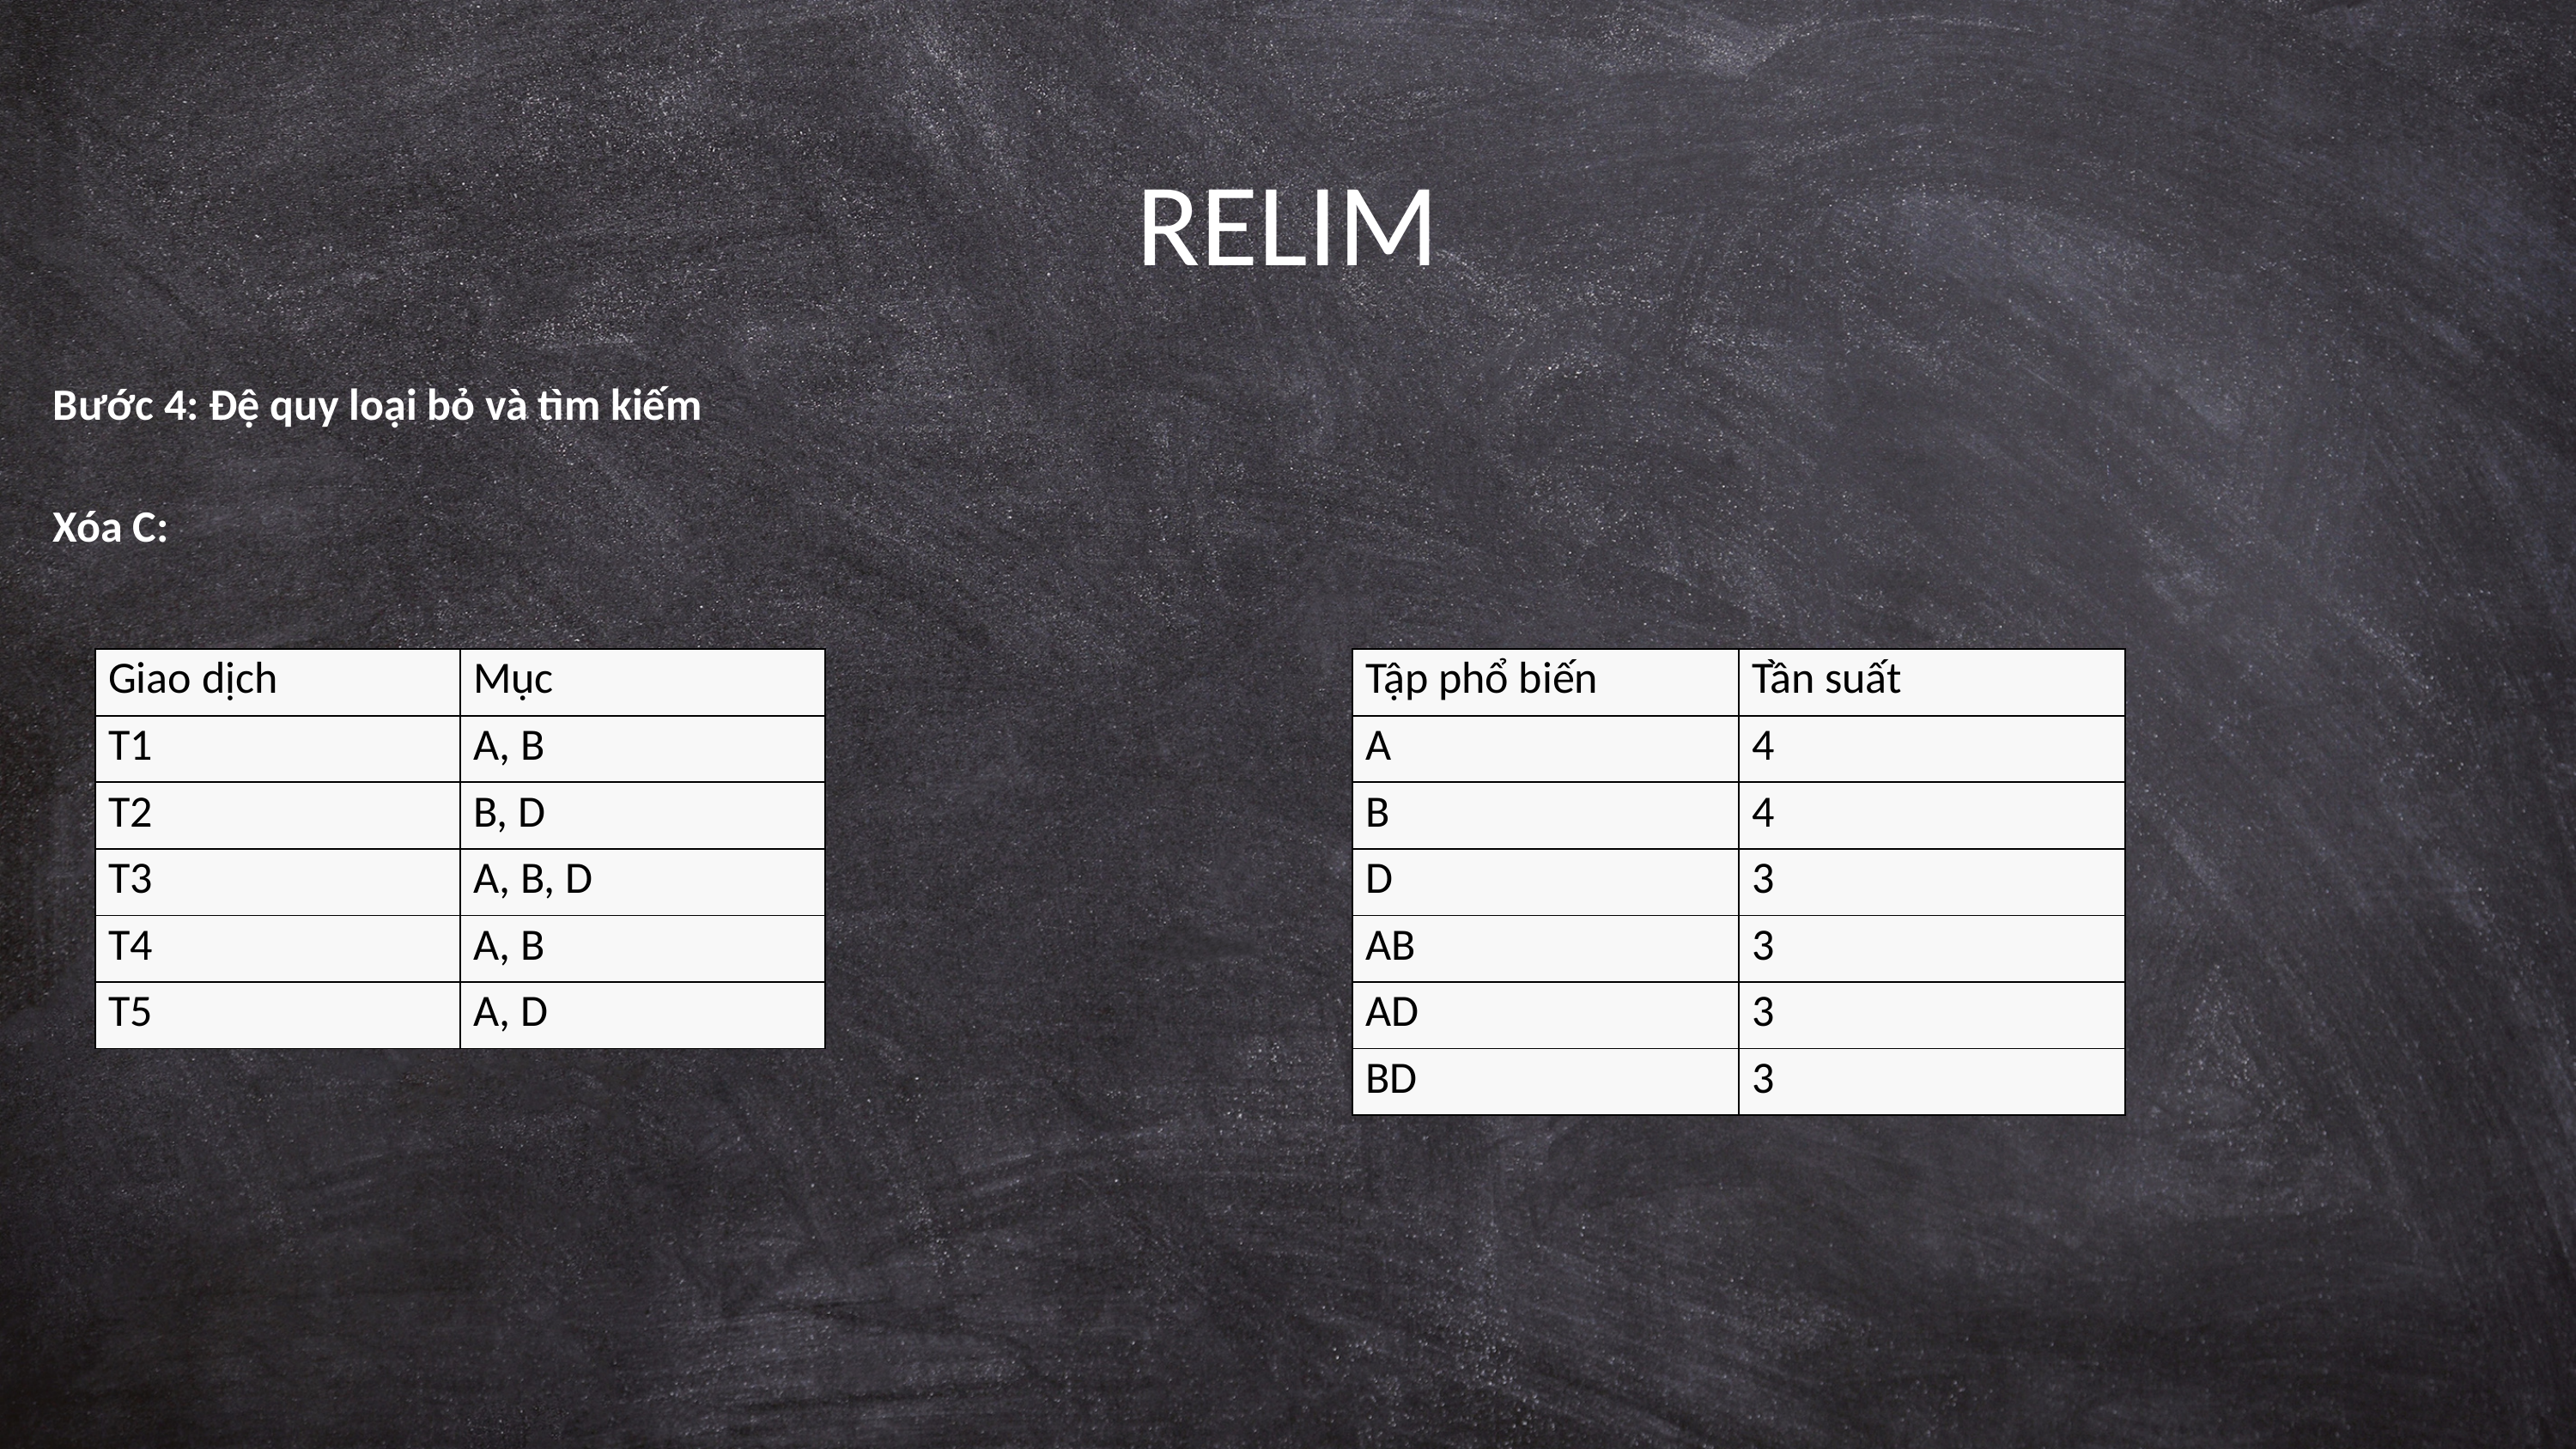

RELIM
Bước 4: Đệ quy loại bỏ và tìm kiếm
Xóa C:
| Giao dịch | Mục |
| --- | --- |
| T1 | A, B |
| T2 | B, D |
| T3 | A, B, D |
| T4 | A, B |
| T5 | A, D |
| Tập phổ biến | Tần suất |
| --- | --- |
| A | 4 |
| B | 4 |
| D | 3 |
| AB | 3 |
| AD | 3 |
| BD | 3 |